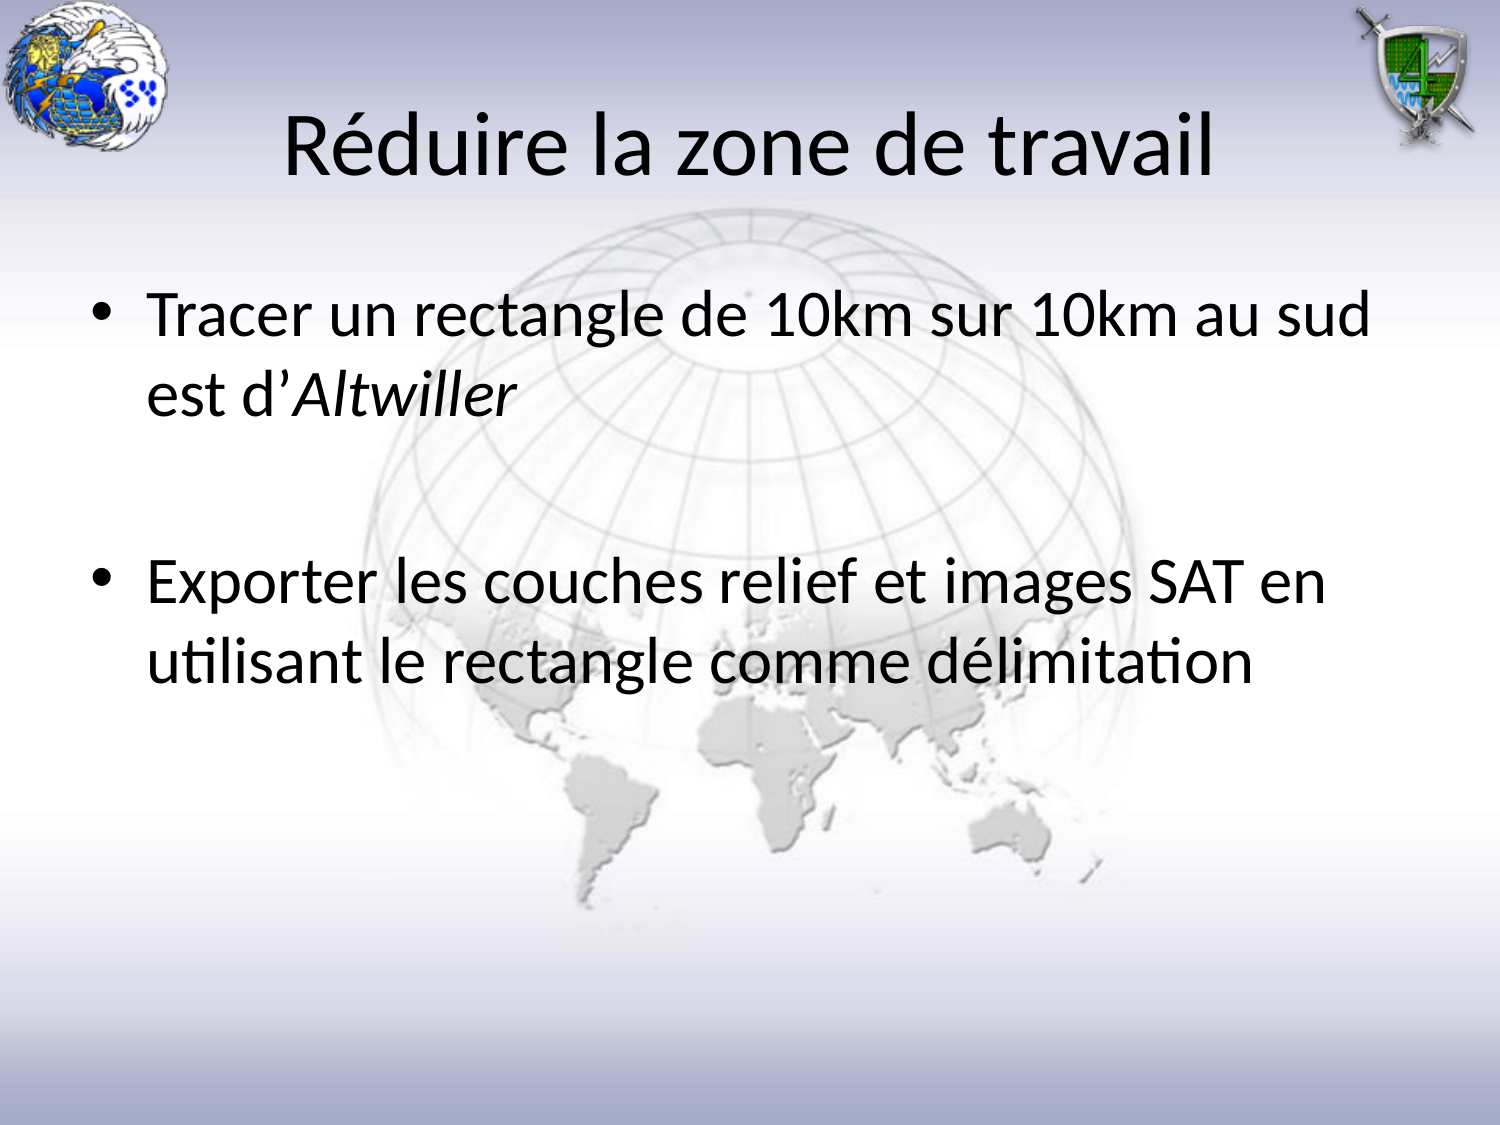

# Réduire la zone de travail
Tracer un rectangle de 10km sur 10km au sud est d’Altwiller

Exporter les couches relief et images SAT en utilisant le rectangle comme délimitation